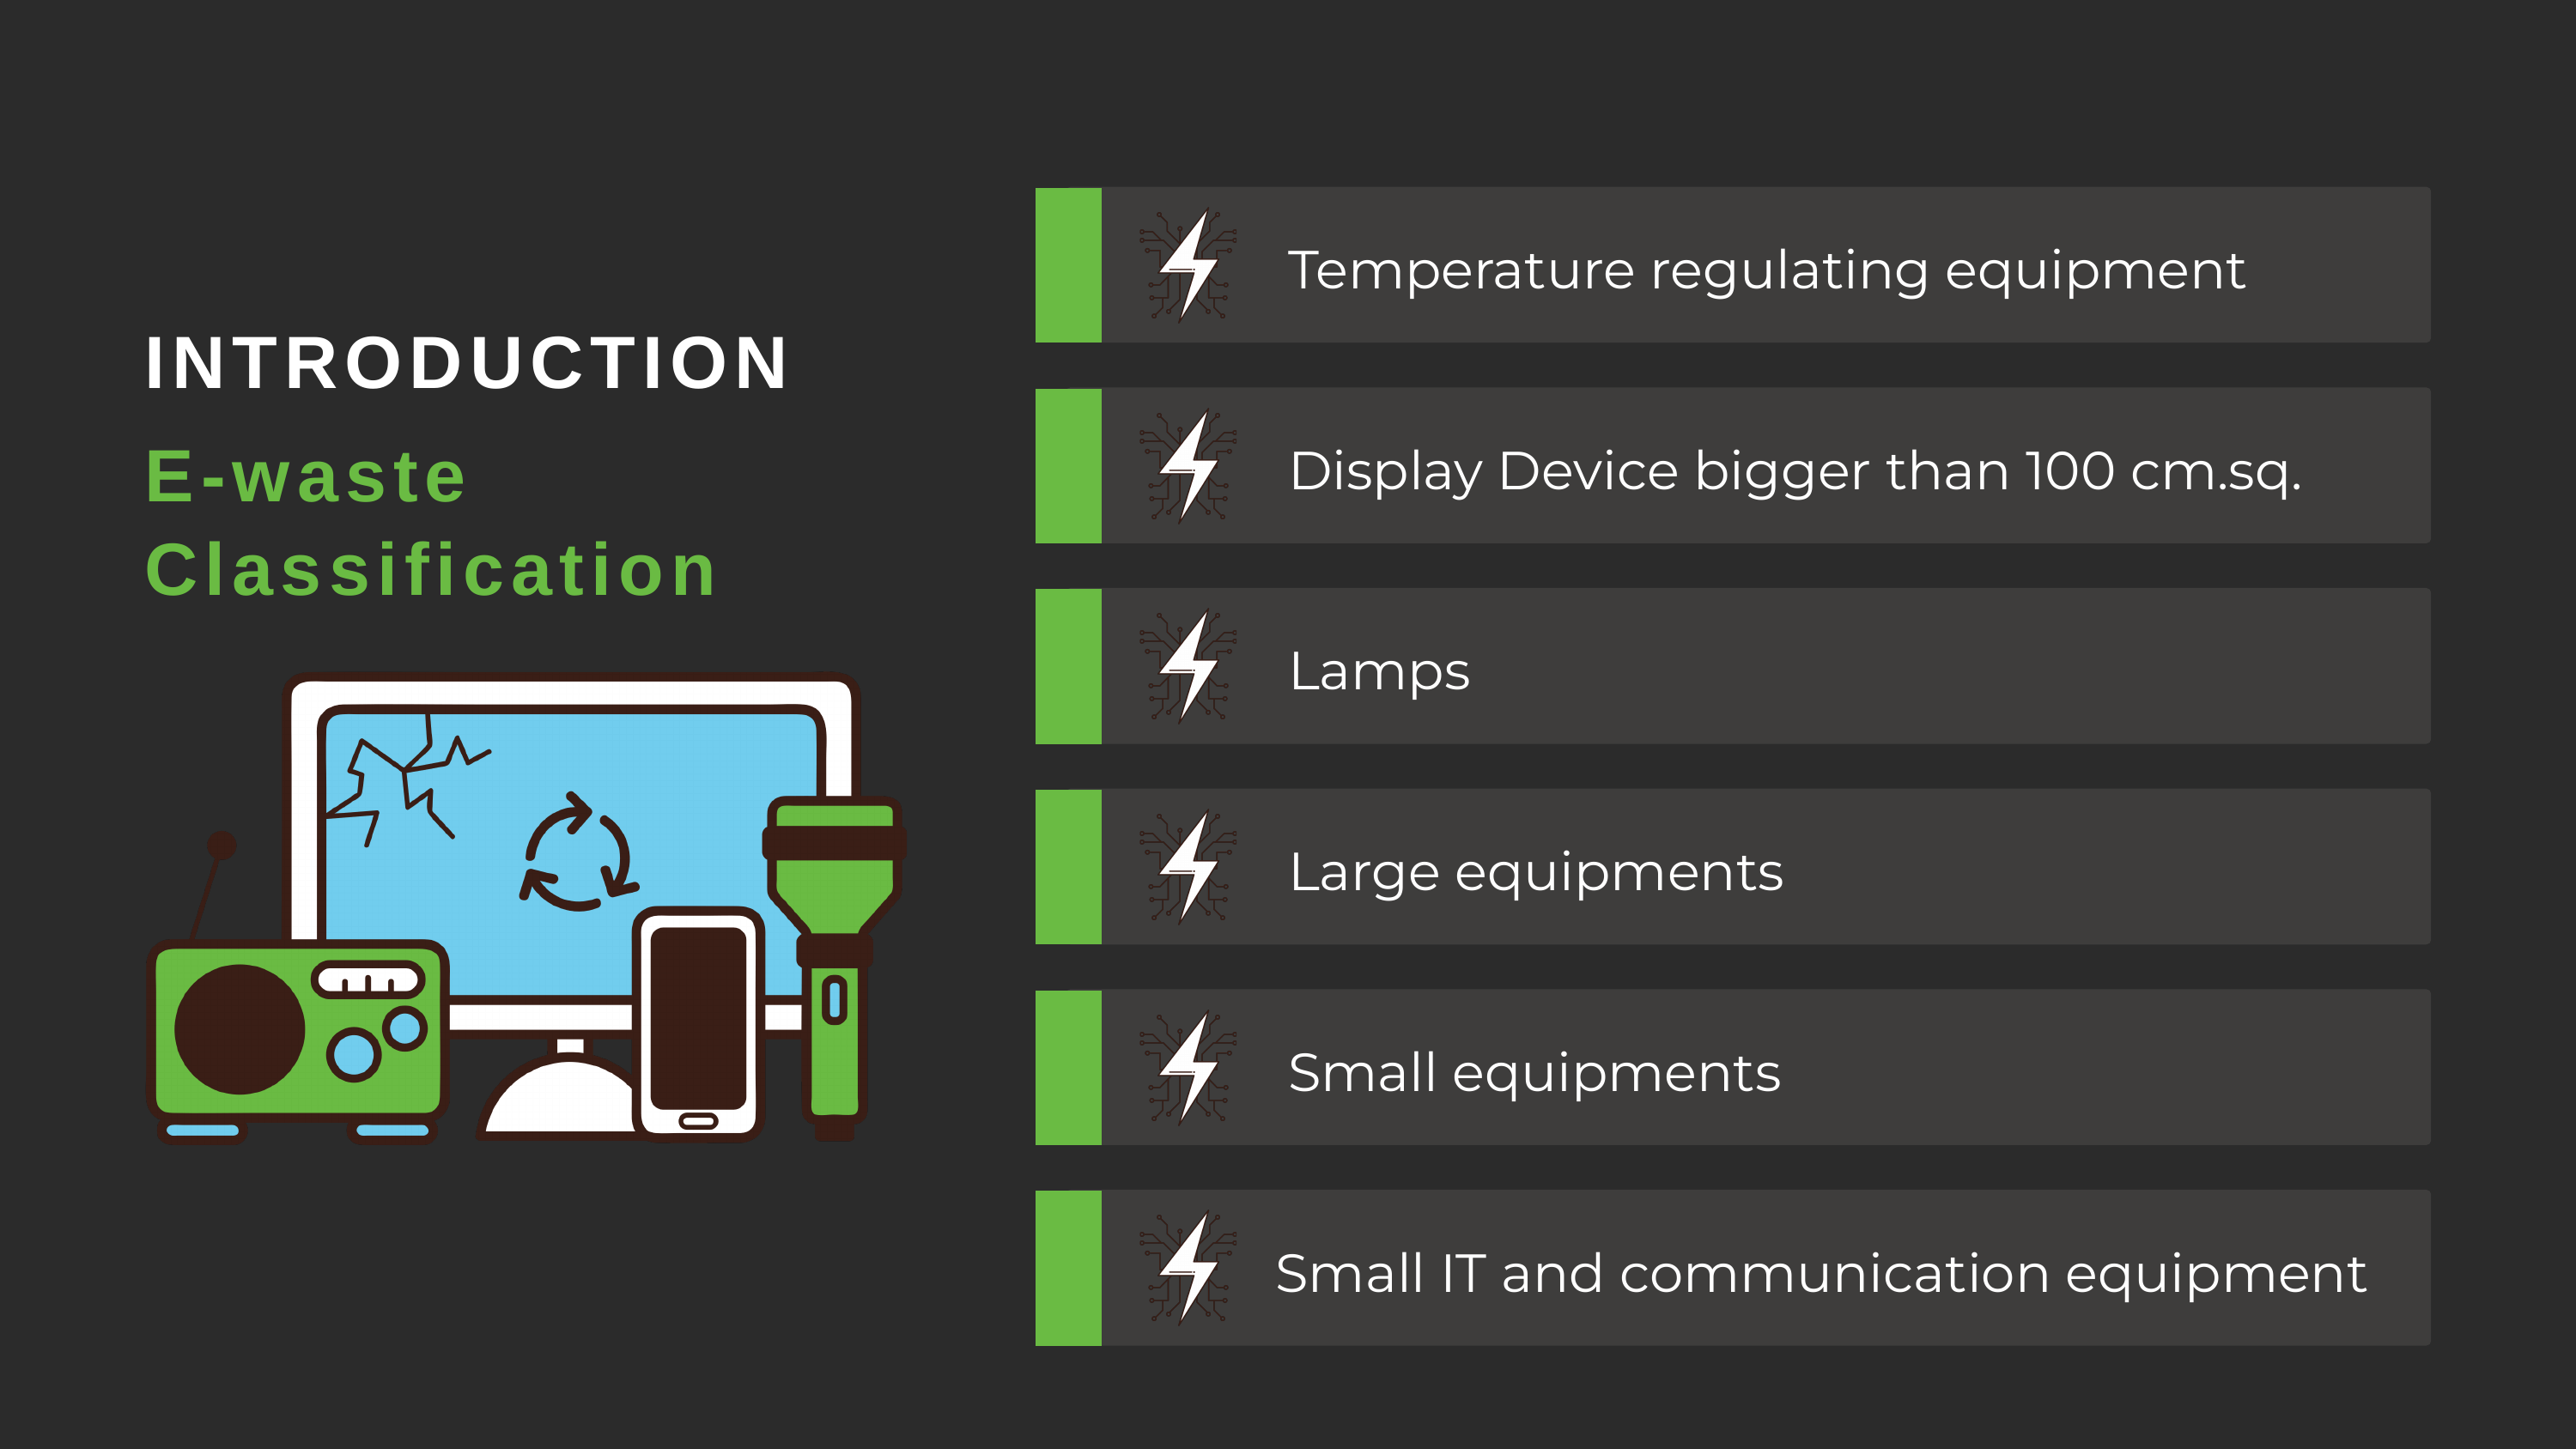

Temperature regulating equipment
INTRODUCTION

E-waste Classification
Display Device bigger than 100 cm.sq.

Lamps

Large equipments

Small equipments

Small IT and communication equipment